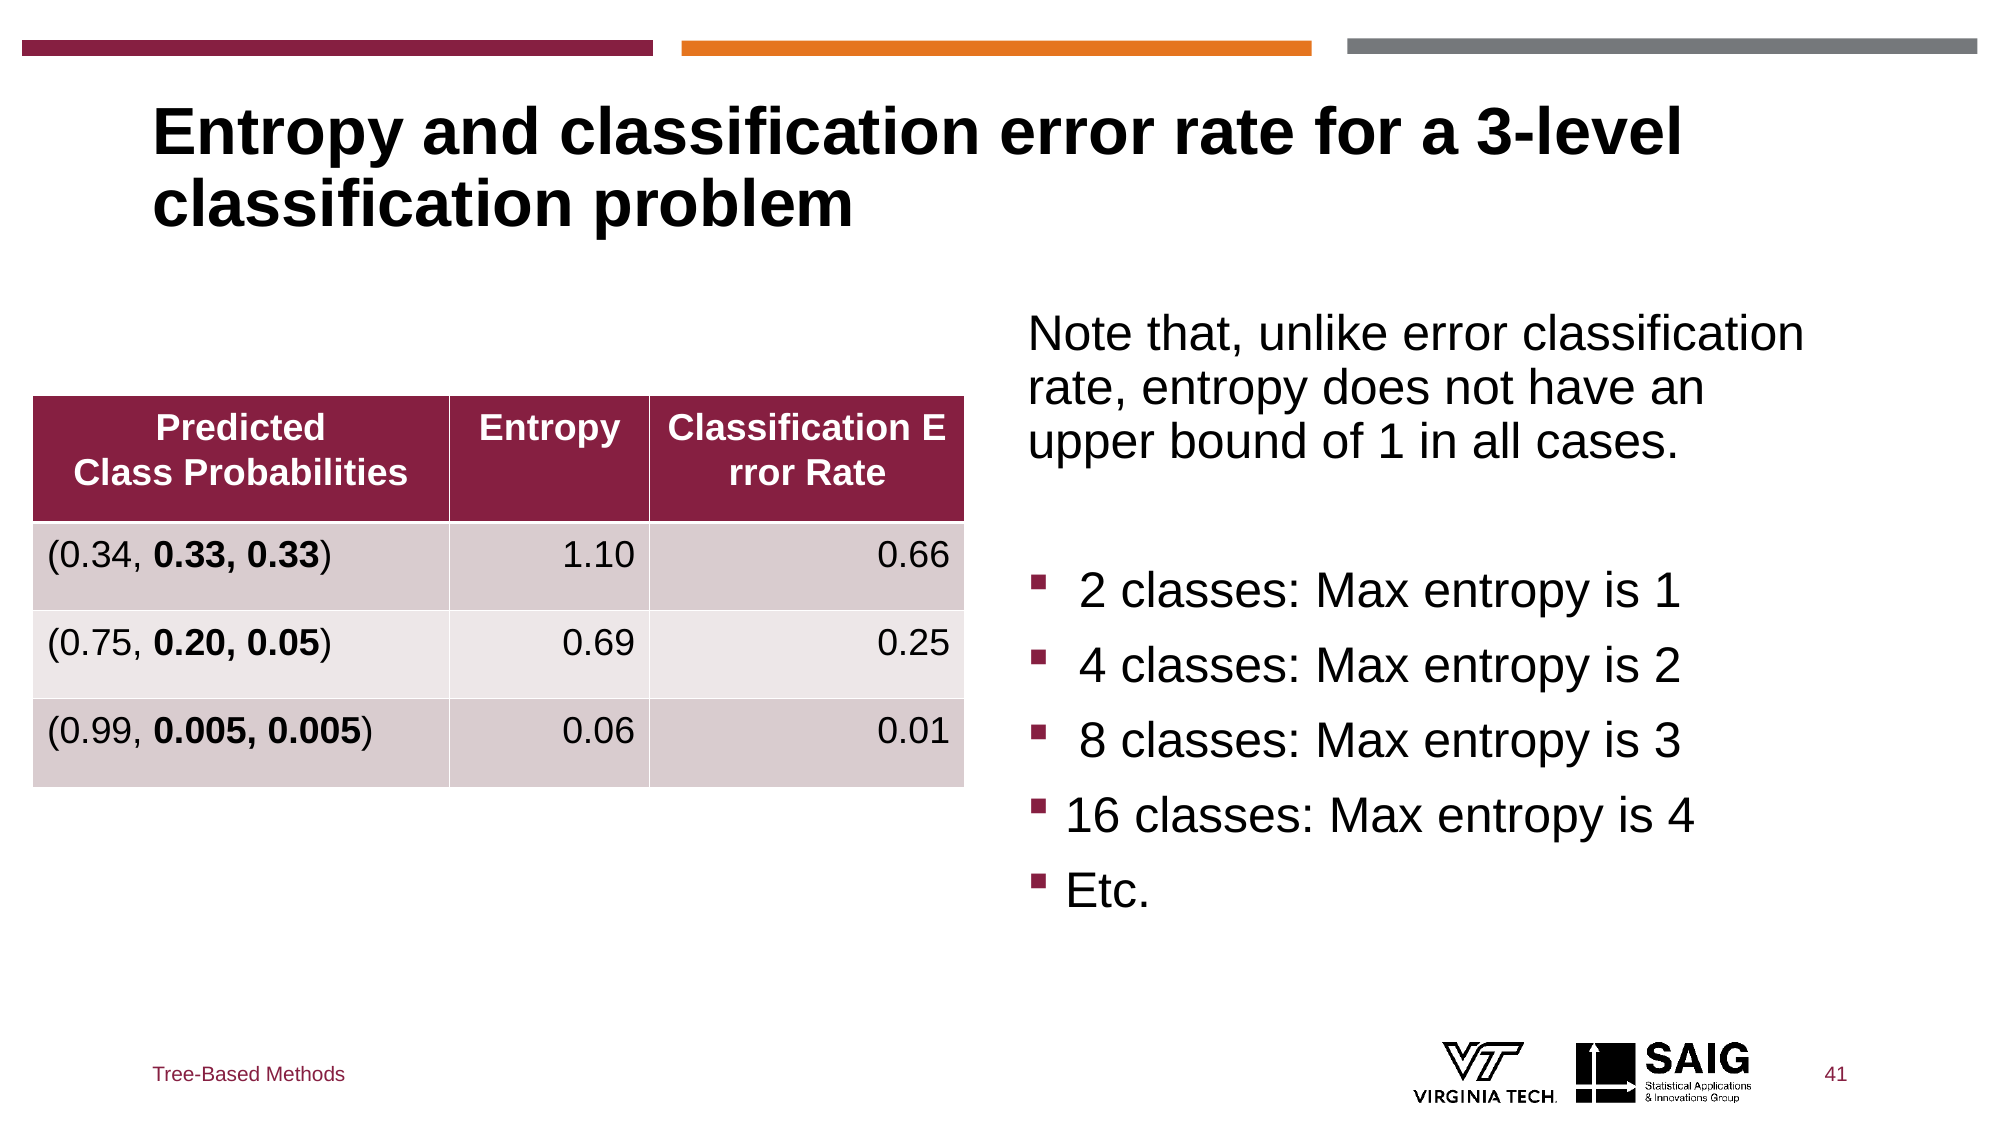

# Entropy and classification error rate for a 3-level classification problem

Note that, unlike error classification rate, entropy does not have an upper bound of 1 in all cases.

 2 classes: Max entropy is 1
 4 classes: Max entropy is 2
 8 classes: Max entropy is 3
16 classes: Max entropy is 4
Etc.

| Predicted Class Probabilities | Entropy | Classification Error Rate |
| --- | --- | --- |
| (0.34, 0.33, 0.33) | 1.10 | 0.66 |
| (0.75, 0.20, 0.05) | 0.69 | 0.25 |
| (0.99, 0.005, 0.005) | 0.06 | 0.01 |
Tree-Based Methods
41